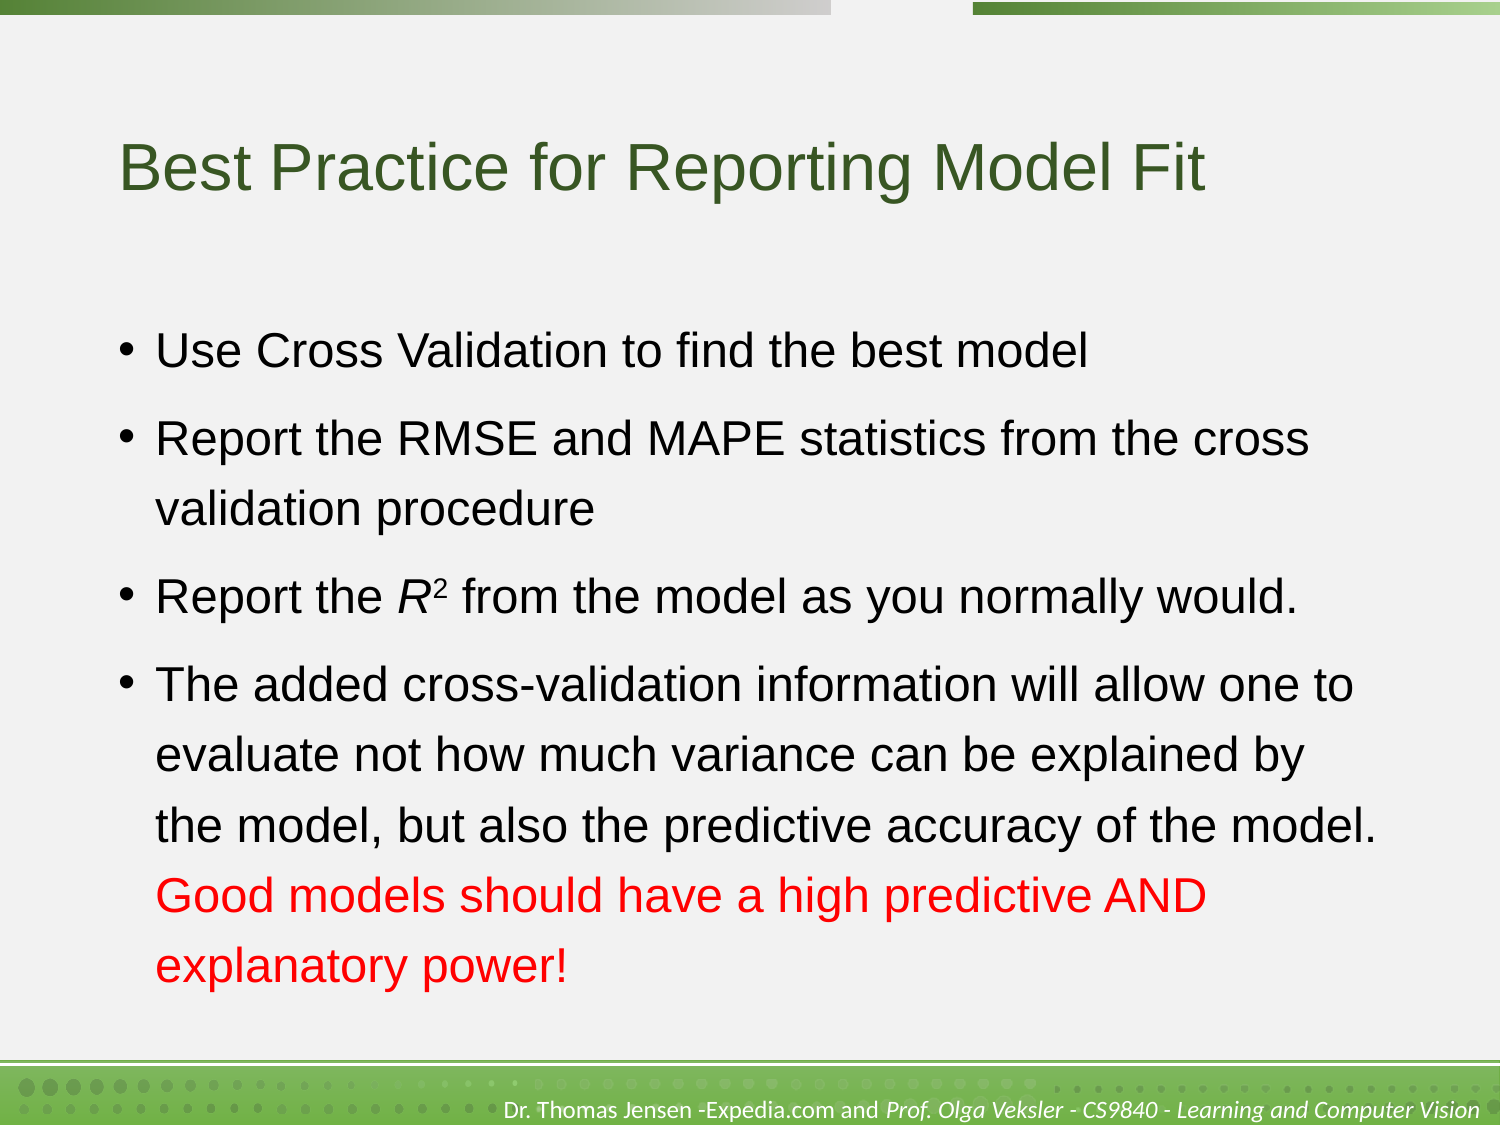

# Best Practice for Reporting Model Fit
Use Cross Validation to find the best model
Report the RMSE and MAPE statistics from the cross validation procedure
Report the R2 from the model as you normally would.
The added cross-validation information will allow one to evaluate not how much variance can be explained by the model, but also the predictive accuracy of the model. Good models should have a high predictive AND explanatory power!
Dr. Thomas Jensen -Expedia.com and Prof. Olga Veksler - CS9840 - Learning and Computer Vision